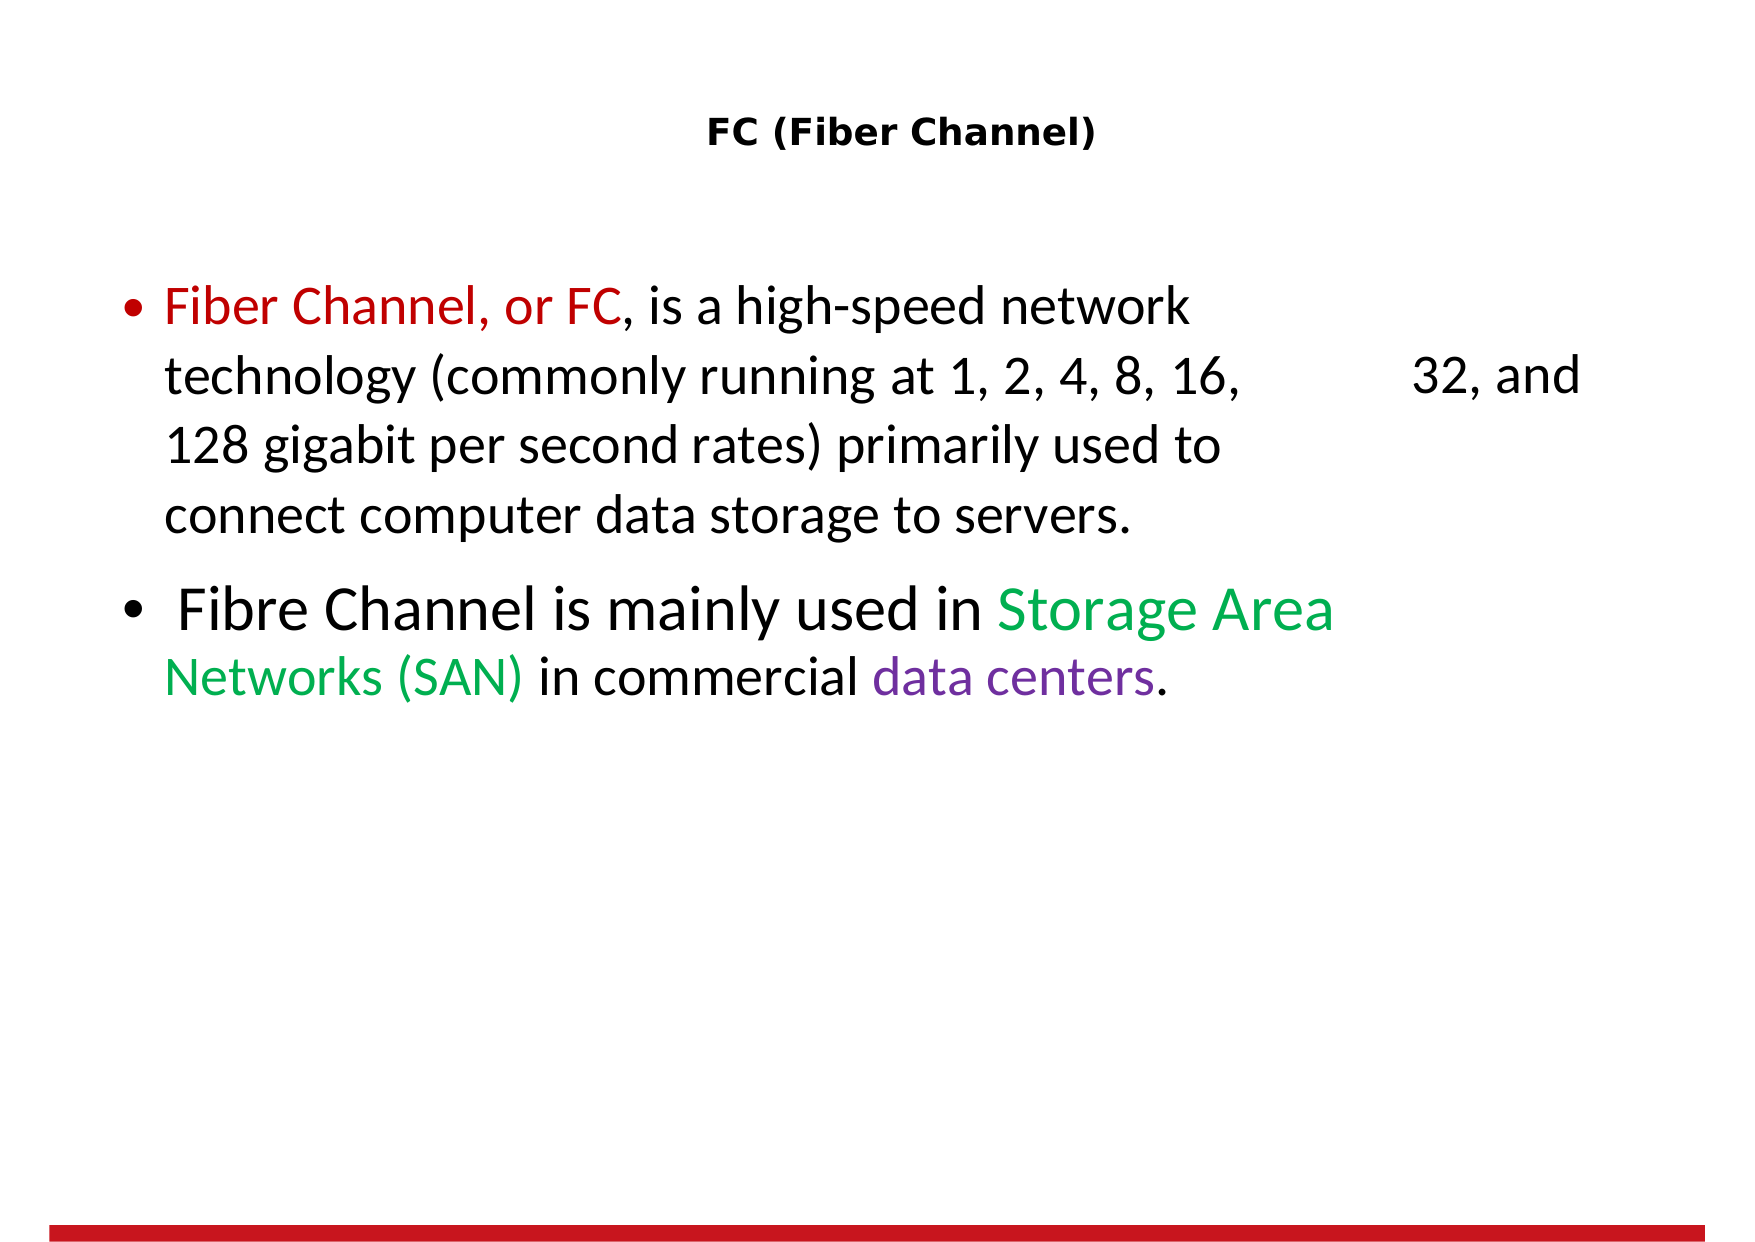

FC (Fiber Channel)
•
Fiber Channel, or FC, is a high-speed network
technology (commonly running at 1, 2, 4, 8, 16,
128 gigabit per second rates) primarily used to
connect computer data storage to servers.
Fibre Channel is mainly used in Storage Area
Networks (SAN) in commercial data centers.
32, and
•